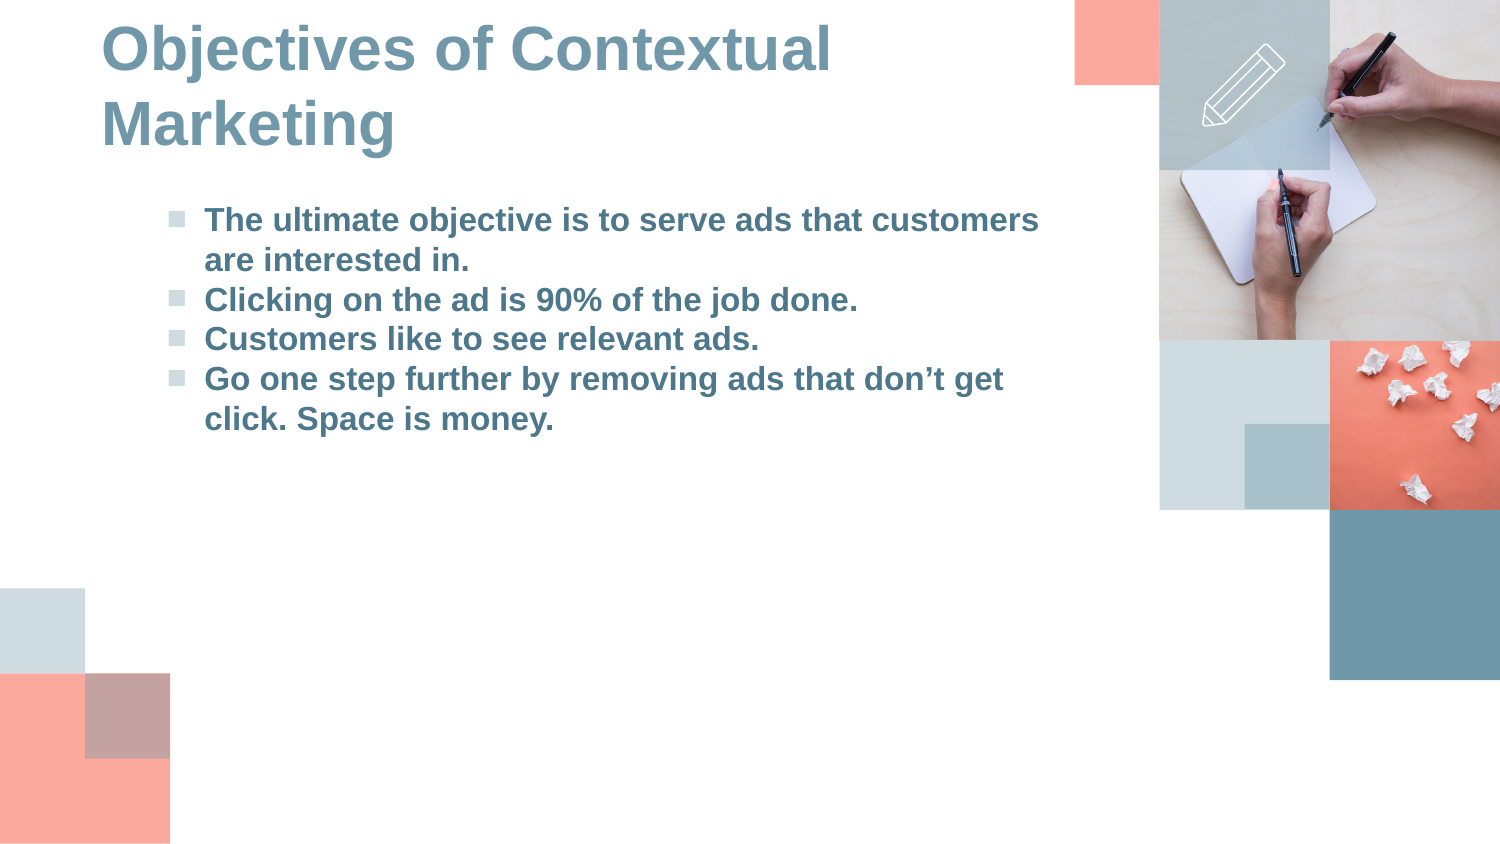

# Objectives of Contextual Marketing
The ultimate objective is to serve ads that customers are interested in.
Clicking on the ad is 90% of the job done.
Customers like to see relevant ads.
Go one step further by removing ads that don’t get click. Space is money.